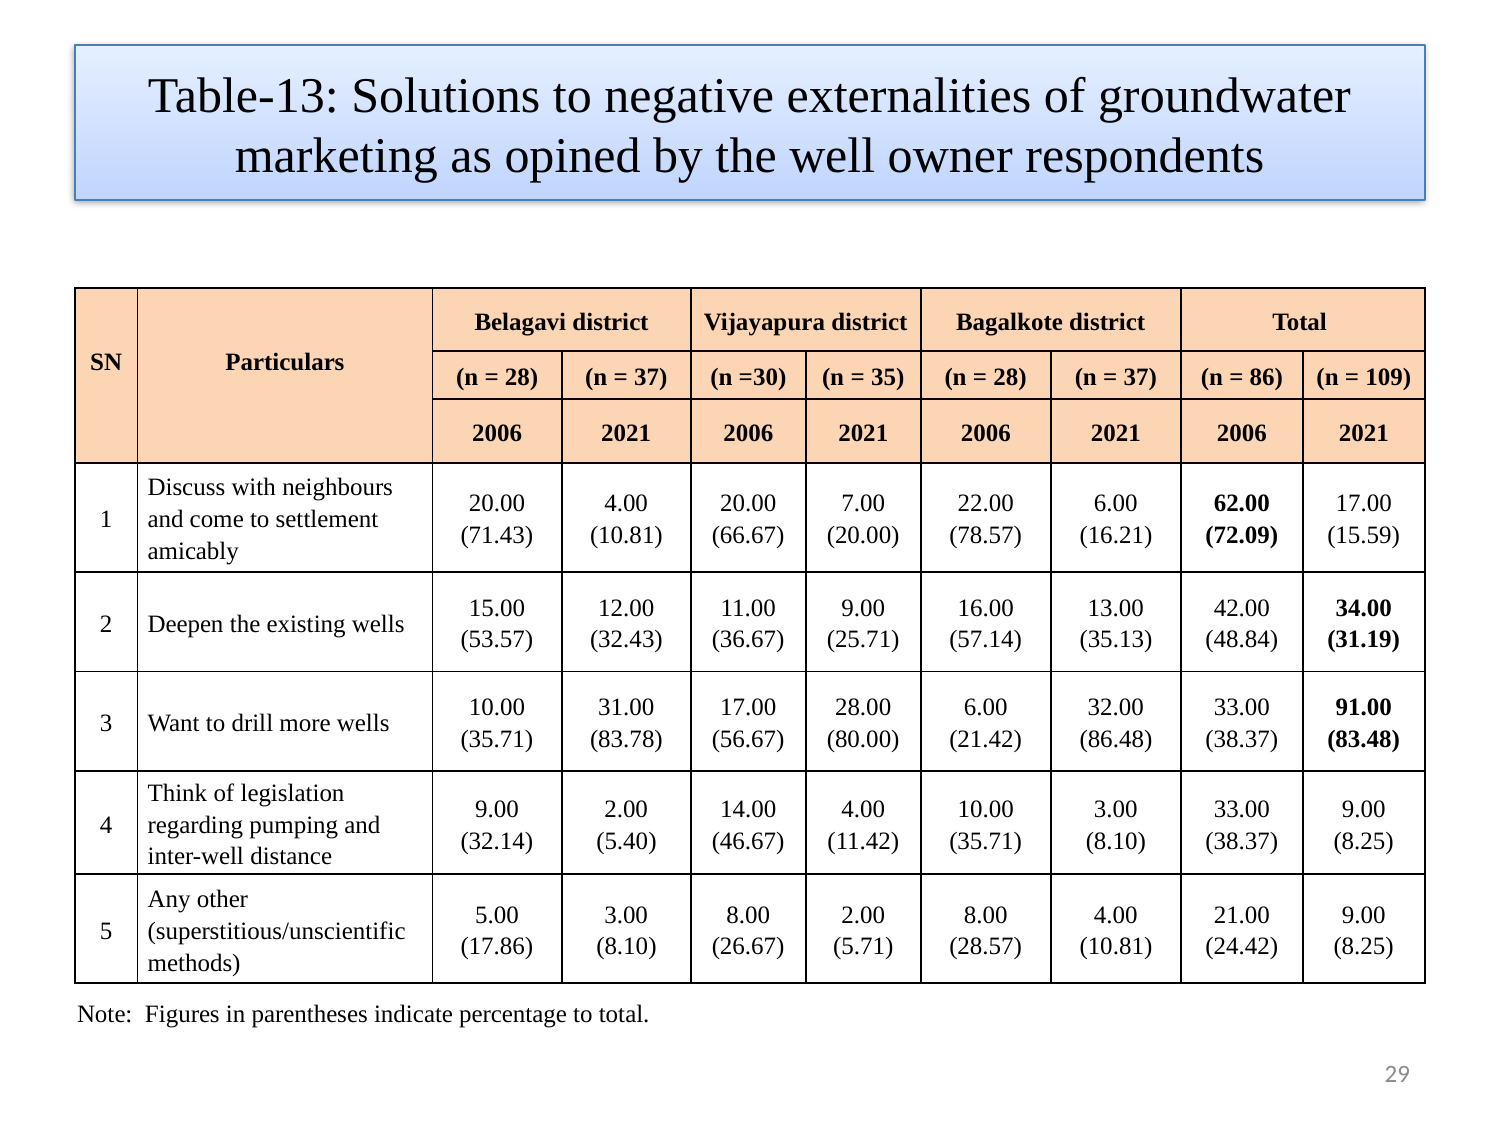

# Table-13: Solutions to negative externalities of groundwater marketing as opined by the well owner respondents
| SN | Particulars | Belagavi district |  | Vijayapura district |  | Bagalkote district |  | Total |  |
| --- | --- | --- | --- | --- | --- | --- | --- | --- | --- |
|  |  | (n = 28) | (n = 37) | (n =30) | (n = 35) | (n = 28) | (n = 37) | (n = 86) | (n = 109) |
|  |  | 2006 | 2021 | 2006 | 2021 | 2006 | 2021 | 2006 | 2021 |
| 1 | Discuss with neighbours and come to settlement amicably | 20.00 (71.43) | 4.00 (10.81) | 20.00 (66.67) | 7.00 (20.00) | 22.00 (78.57) | 6.00 (16.21) | 62.00 (72.09) | 17.00 (15.59) |
| 2 | Deepen the existing wells | 15.00 (53.57) | 12.00 (32.43) | 11.00 (36.67) | 9.00 (25.71) | 16.00 (57.14) | 13.00 (35.13) | 42.00 (48.84) | 34.00 (31.19) |
| 3 | Want to drill more wells | 10.00 (35.71) | 31.00 (83.78) | 17.00 (56.67) | 28.00 (80.00) | 6.00 (21.42) | 32.00 (86.48) | 33.00 (38.37) | 91.00 (83.48) |
| 4 | Think of legislation regarding pumping and inter-well distance | 9.00 (32.14) | 2.00 (5.40) | 14.00 (46.67) | 4.00 (11.42) | 10.00 (35.71) | 3.00 (8.10) | 33.00 (38.37) | 9.00 (8.25) |
| 5 | Any other (superstitious/unscientific methods) | 5.00 (17.86) | 3.00 (8.10) | 8.00 (26.67) | 2.00 (5.71) | 8.00 (28.57) | 4.00 (10.81) | 21.00 (24.42) | 9.00 (8.25) |
Note:  Figures in parentheses indicate percentage to total.
29